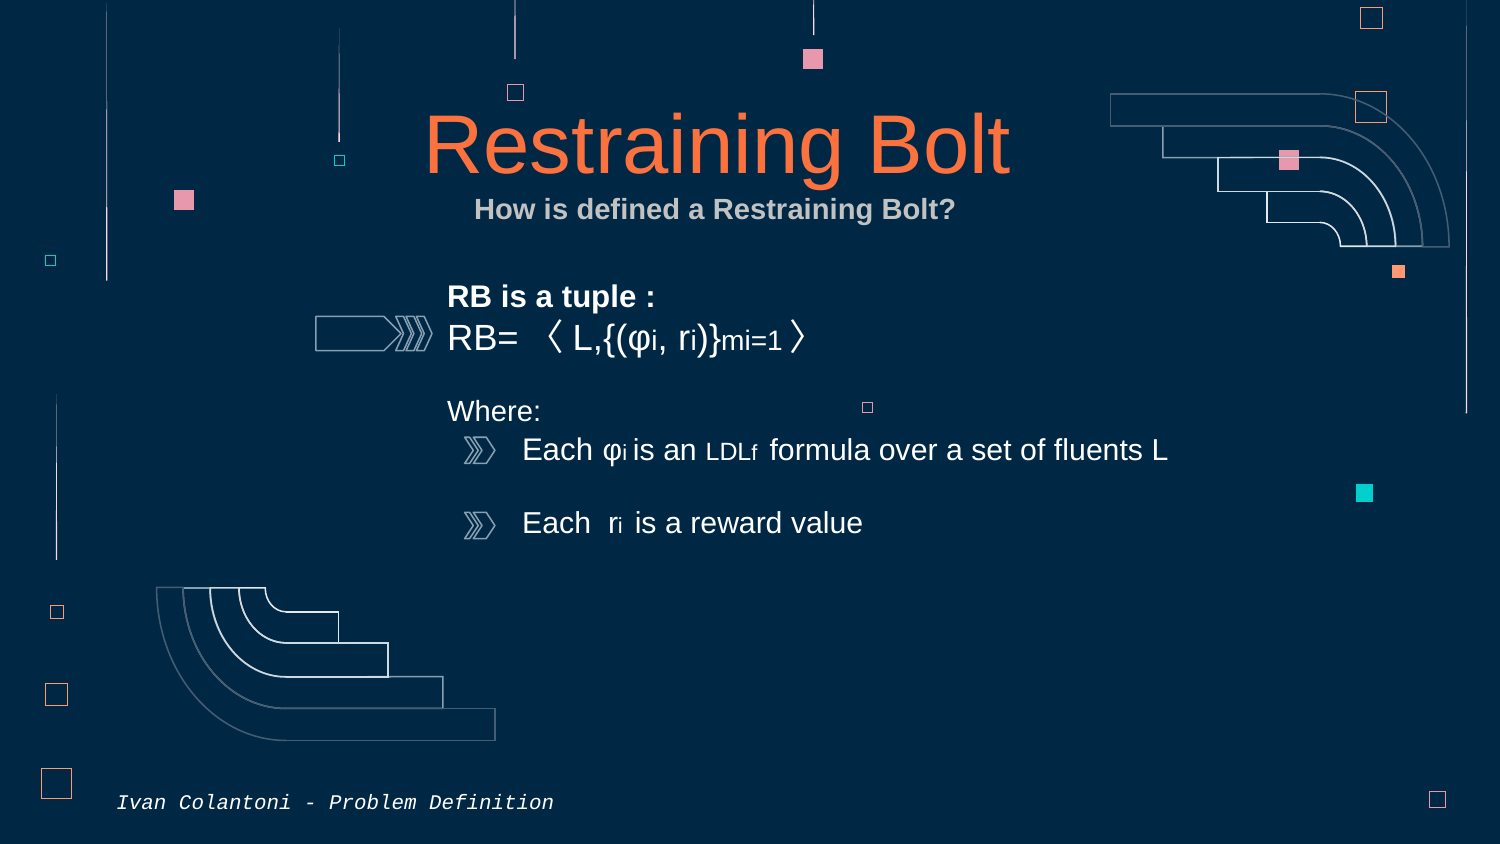

# Restraining Bolt
    How is defined a Restraining Bolt?

RB is a tuple :
RB=〈L,{(φi, ri)}mi=1〉

Where:
Each φi is an LDLf  formula over a set of fluents L

Each  ri  is a reward value

Ivan Colantoni - Problem Definition